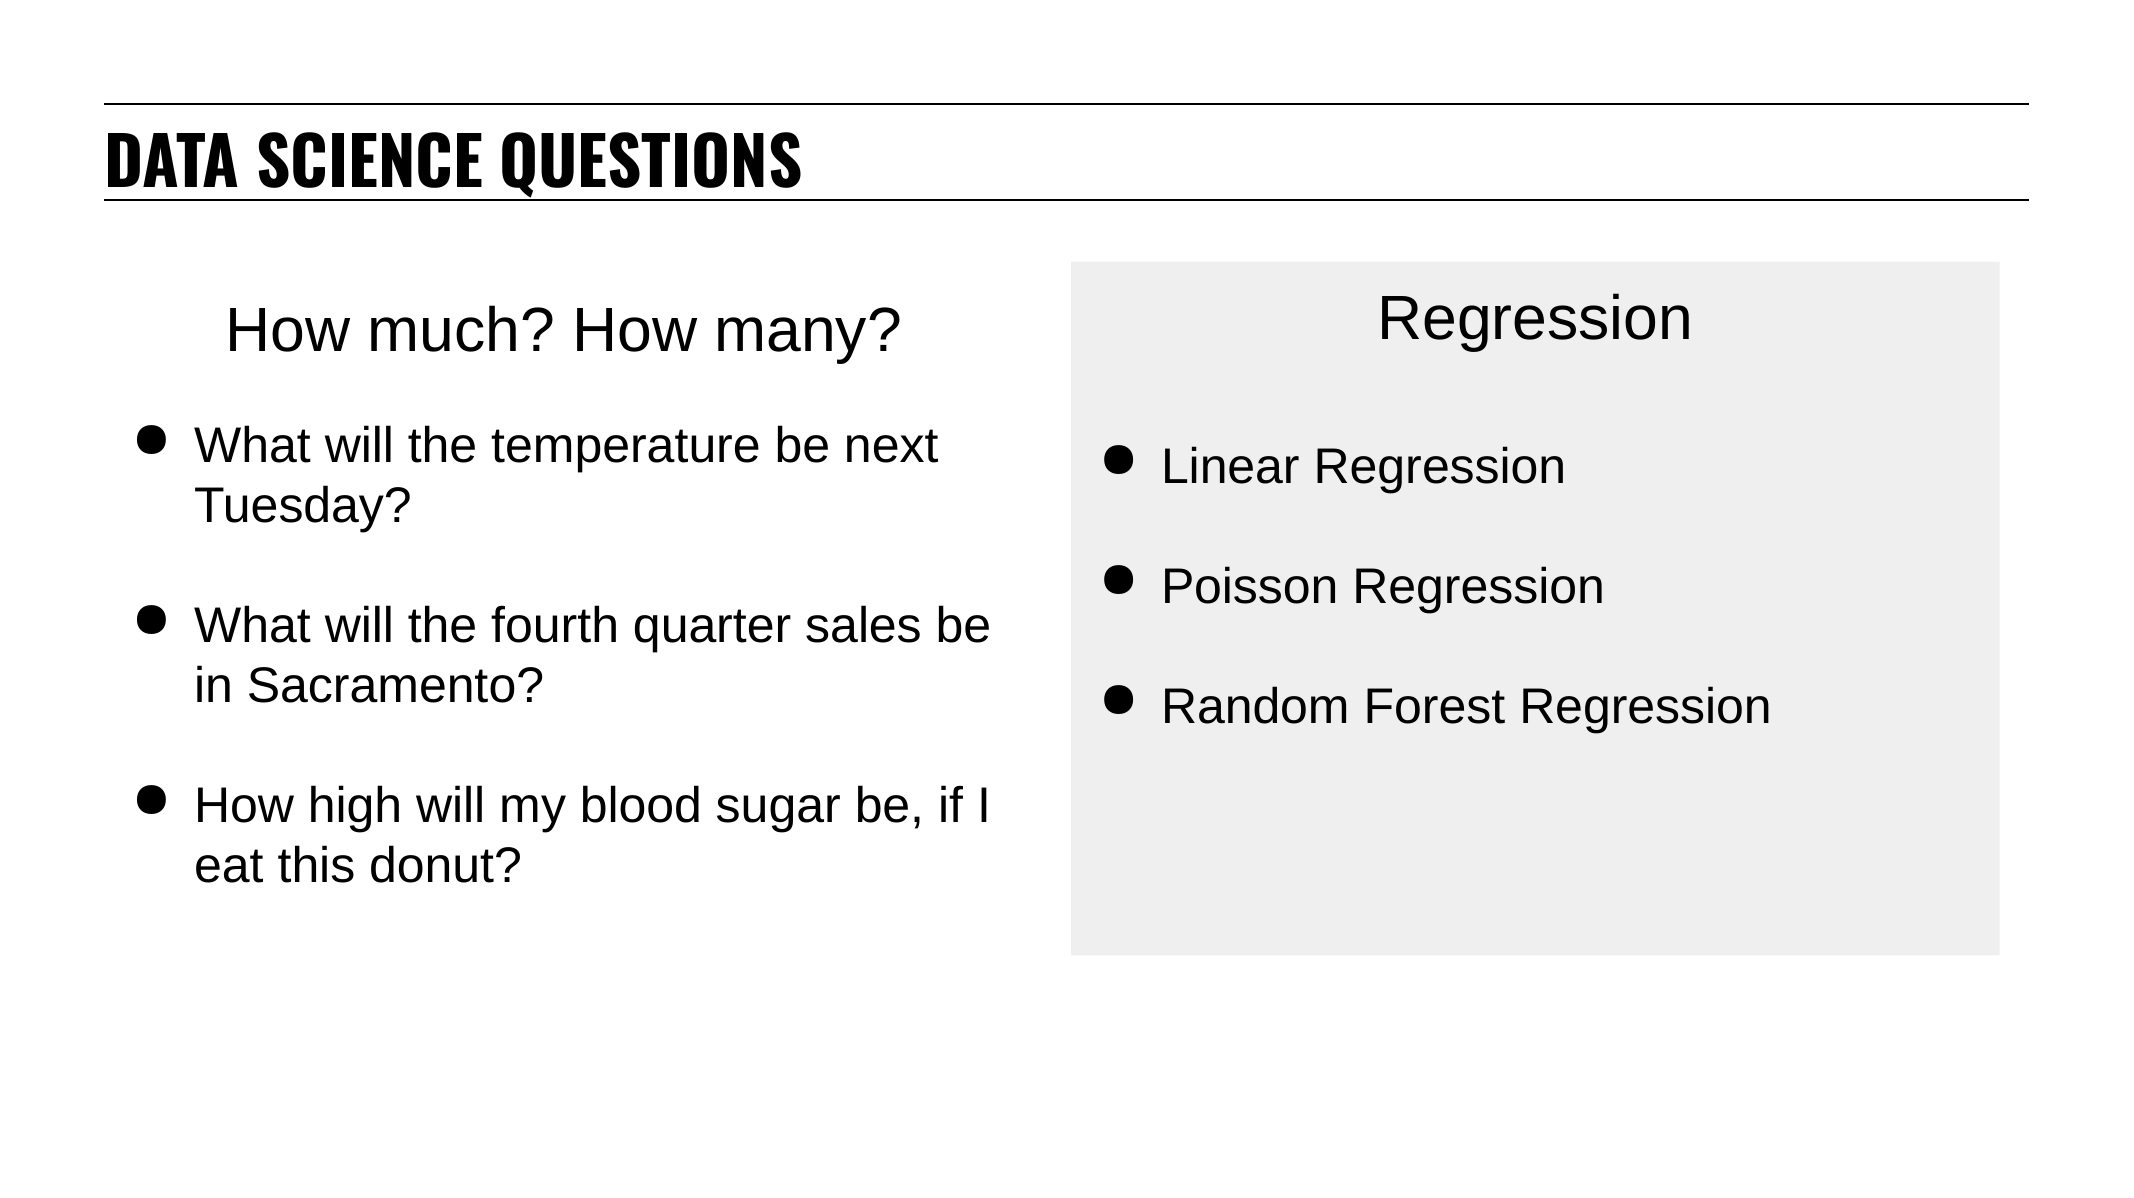

DATA SCIENCE QUESTIONS
Regression
How much? How many?
What will the temperature be next Tuesday?

What will the fourth quarter sales be in Sacramento?

How high will my blood sugar be, if I eat this donut?
Linear Regression

Poisson Regression

Random Forest Regression